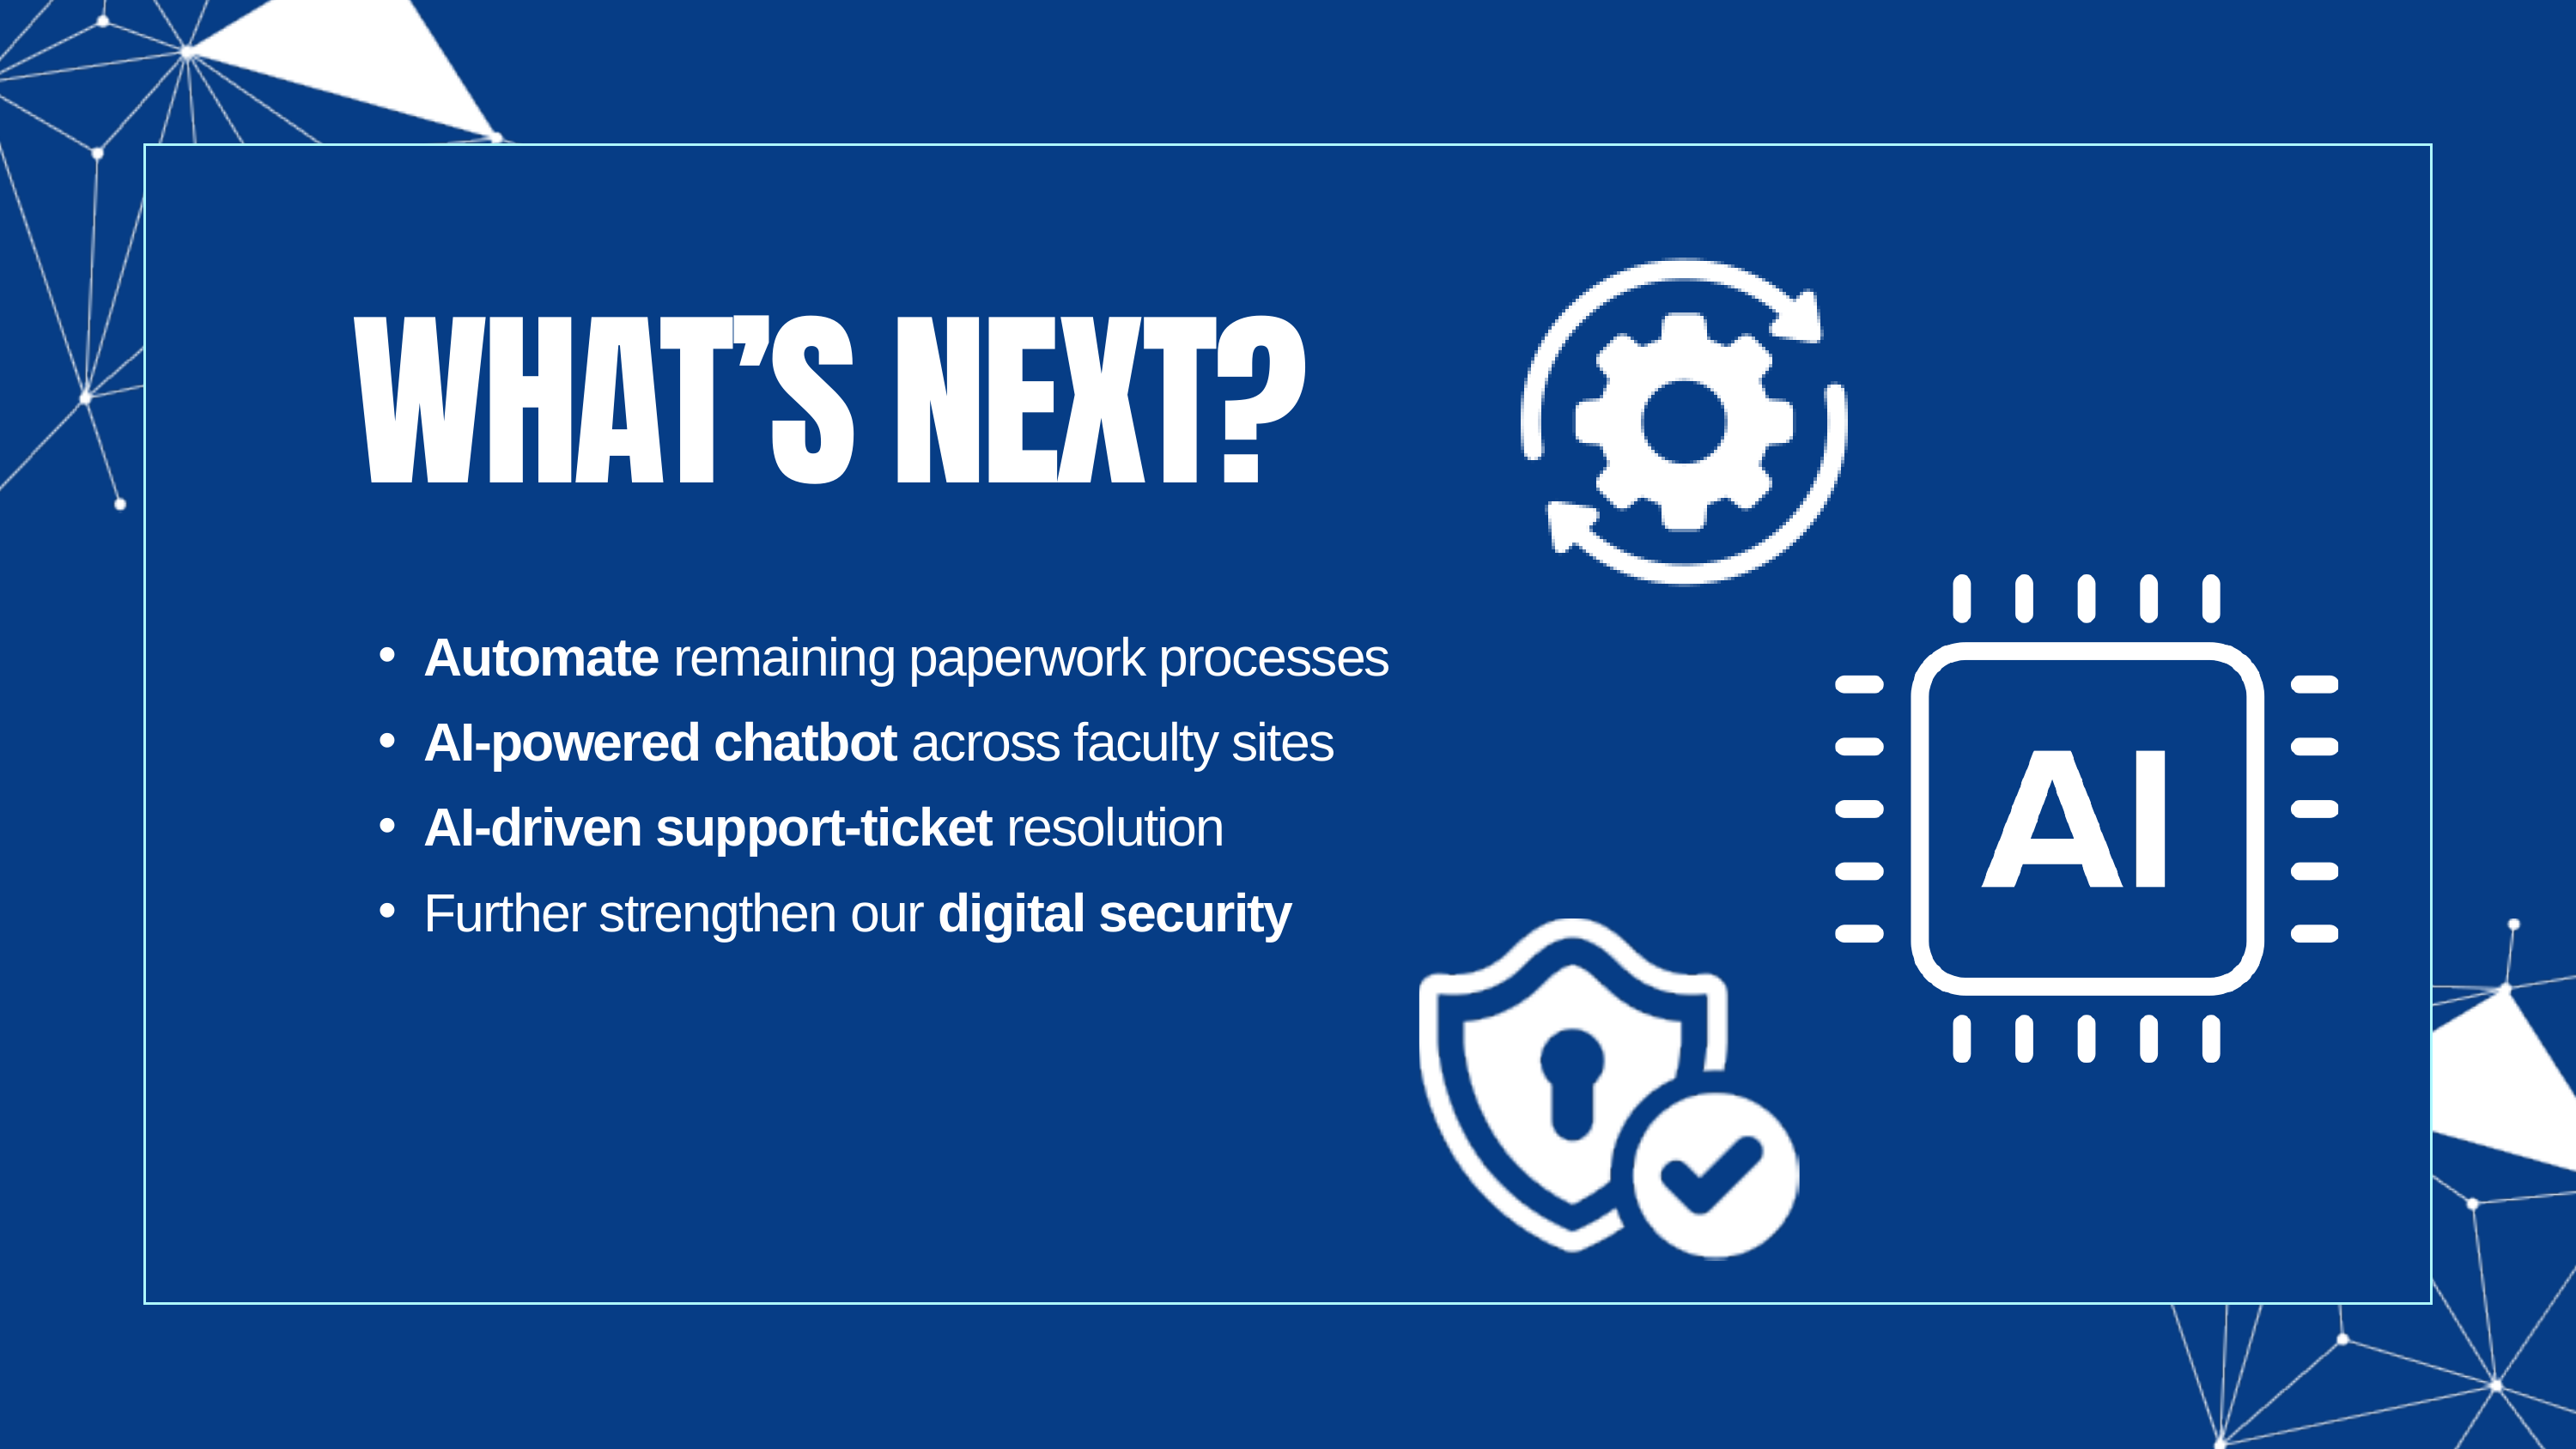

WHAT’S NEXT?

Automate remaining paperwork processes
AI-powered chatbot across faculty sites
AI-driven support-ticket resolution
Further strengthen our digital security